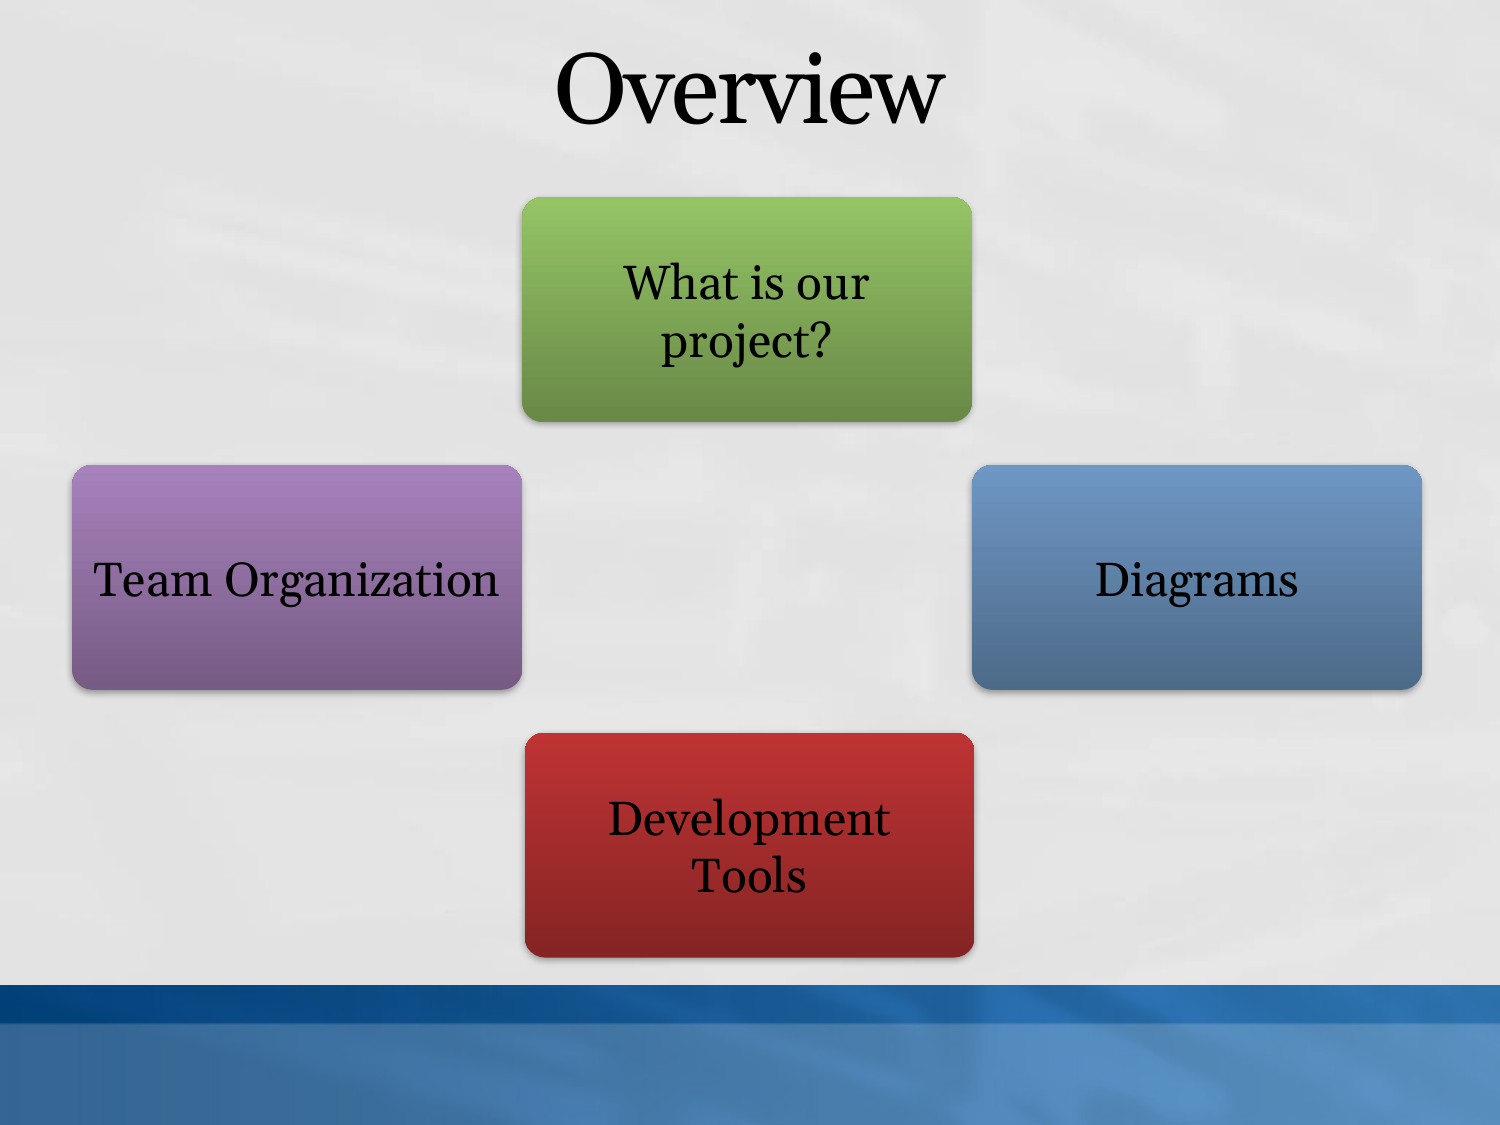

# Overview
What is our project?
Team Organization
Diagrams
Development Tools